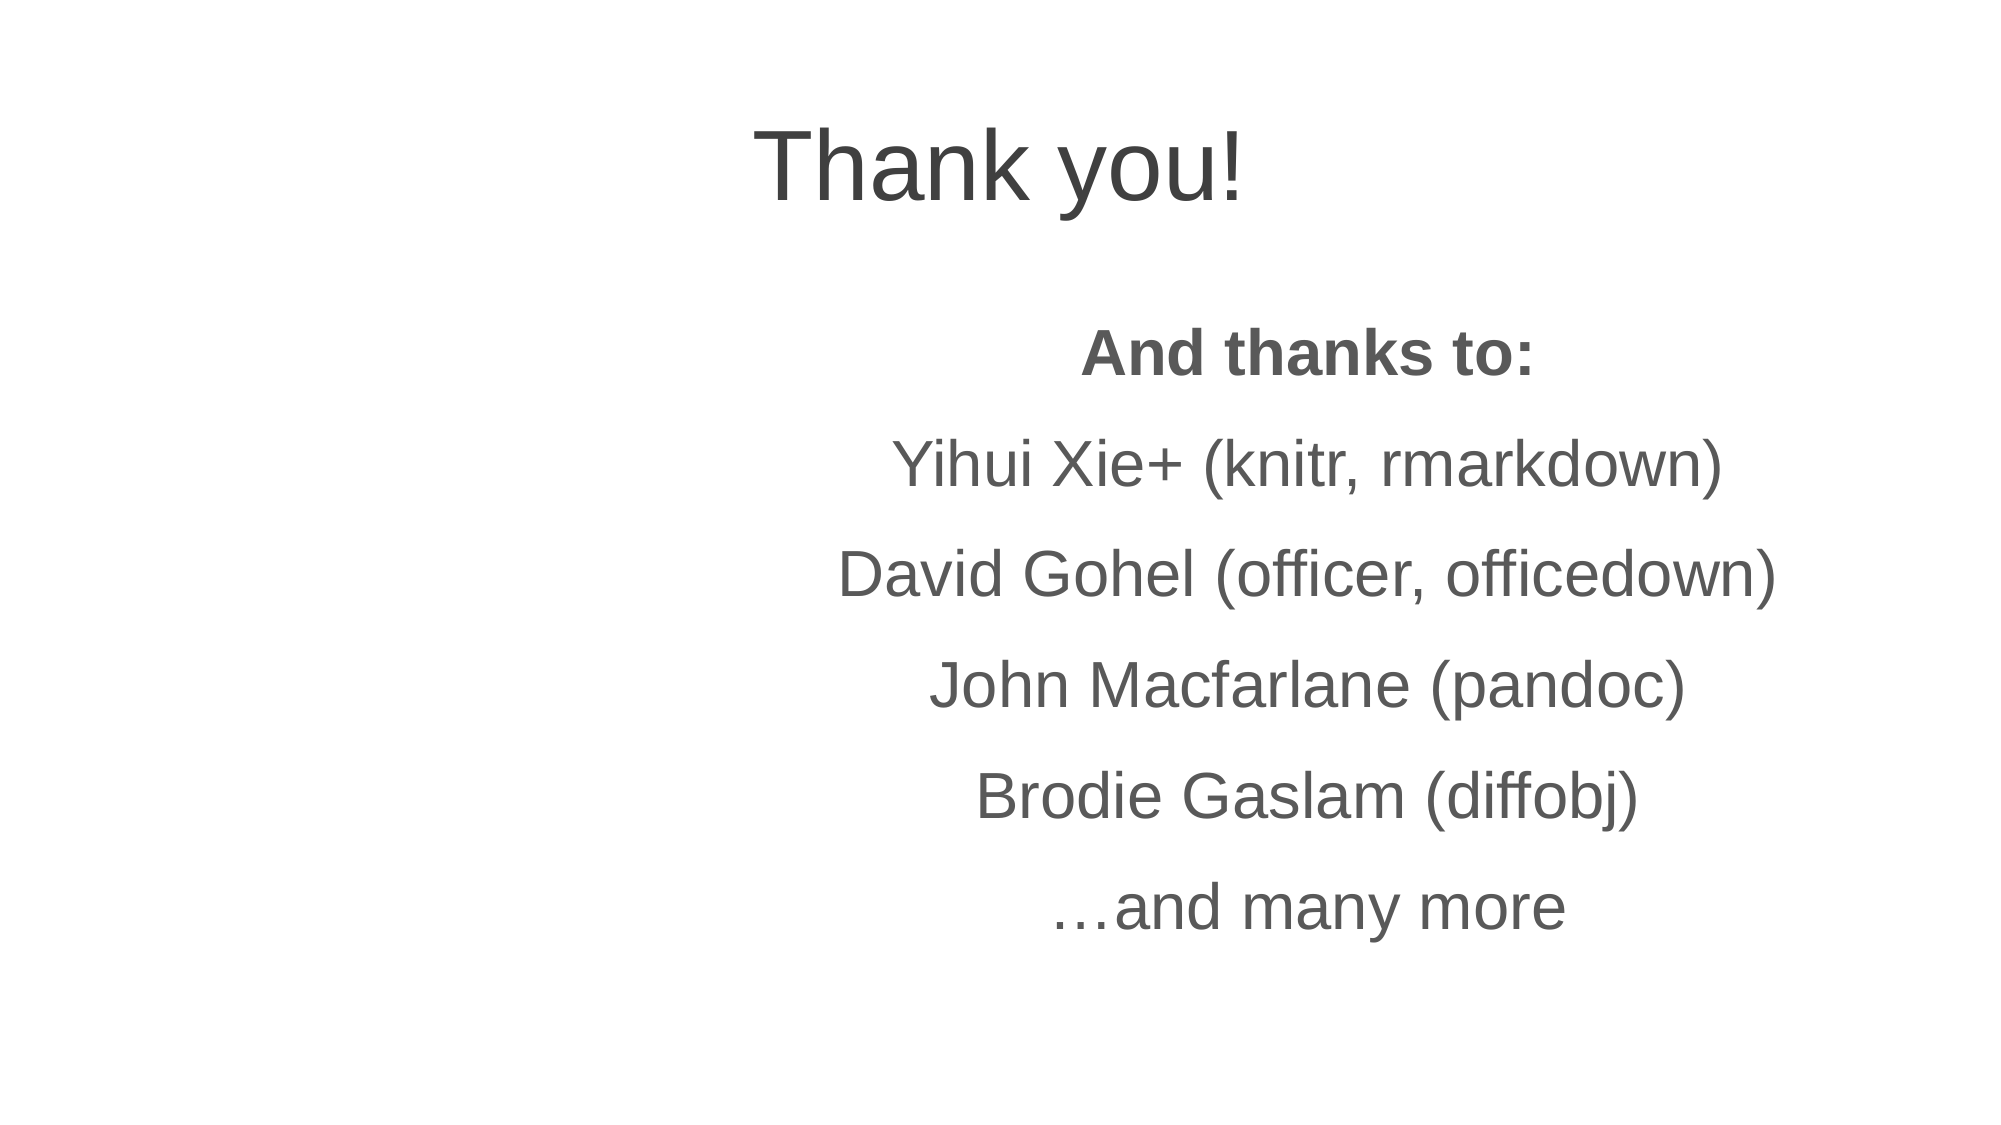

# Thank you!
And thanks to:
Yihui Xie+ (knitr, rmarkdown)
David Gohel (officer, officedown)
John Macfarlane (pandoc)
Brodie Gaslam (diffobj)
…and many more